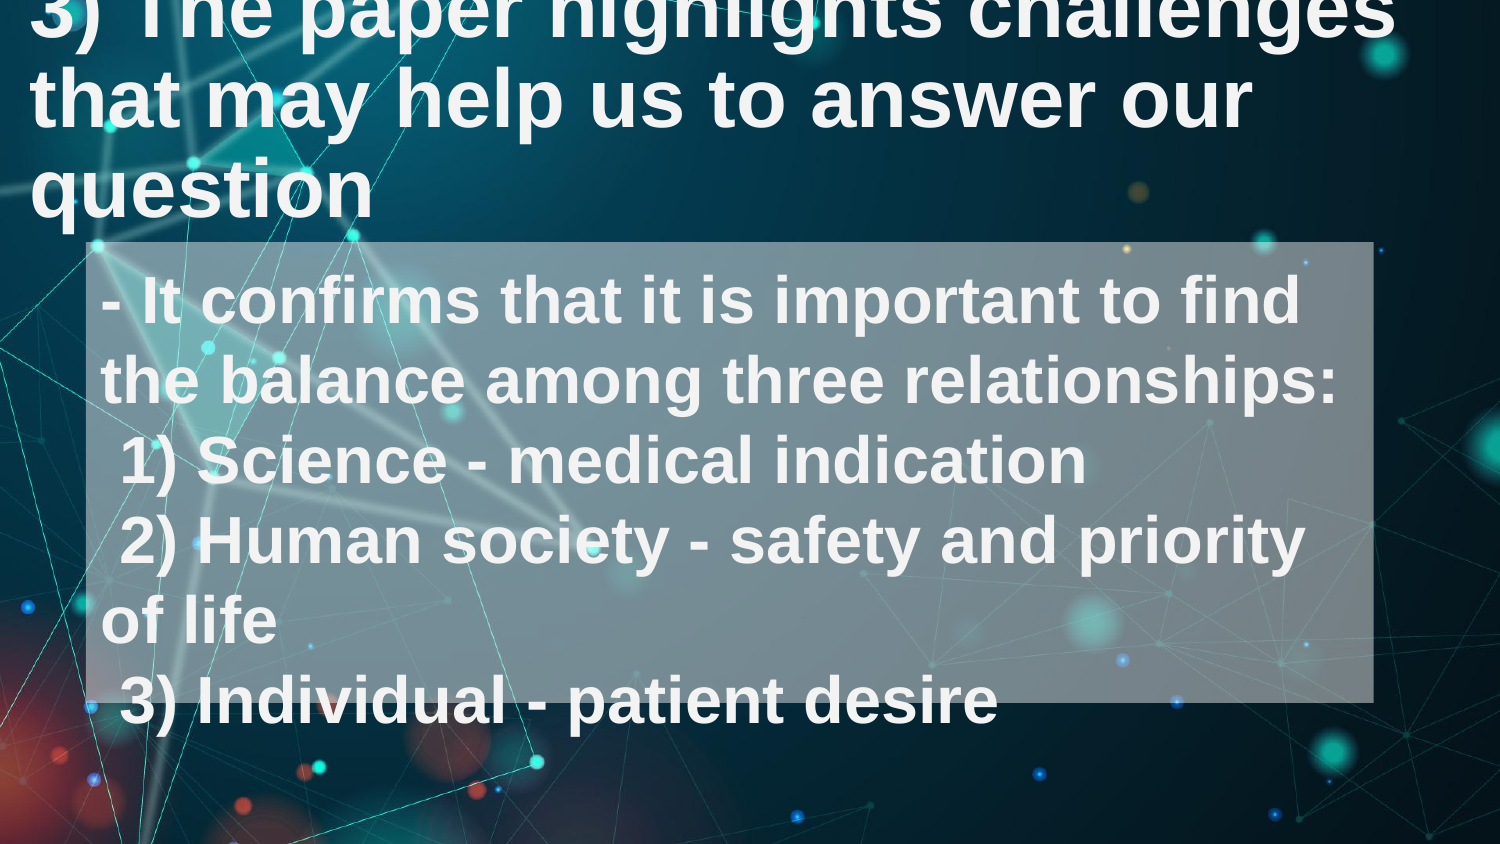

3) The paper highlights challenges that may help us to answer our question
- It confirms that it is important to find the balance among three relationships:
 1) Science - medical indication
 2) Human society - safety and priority of life
 3) Individual - patient desire